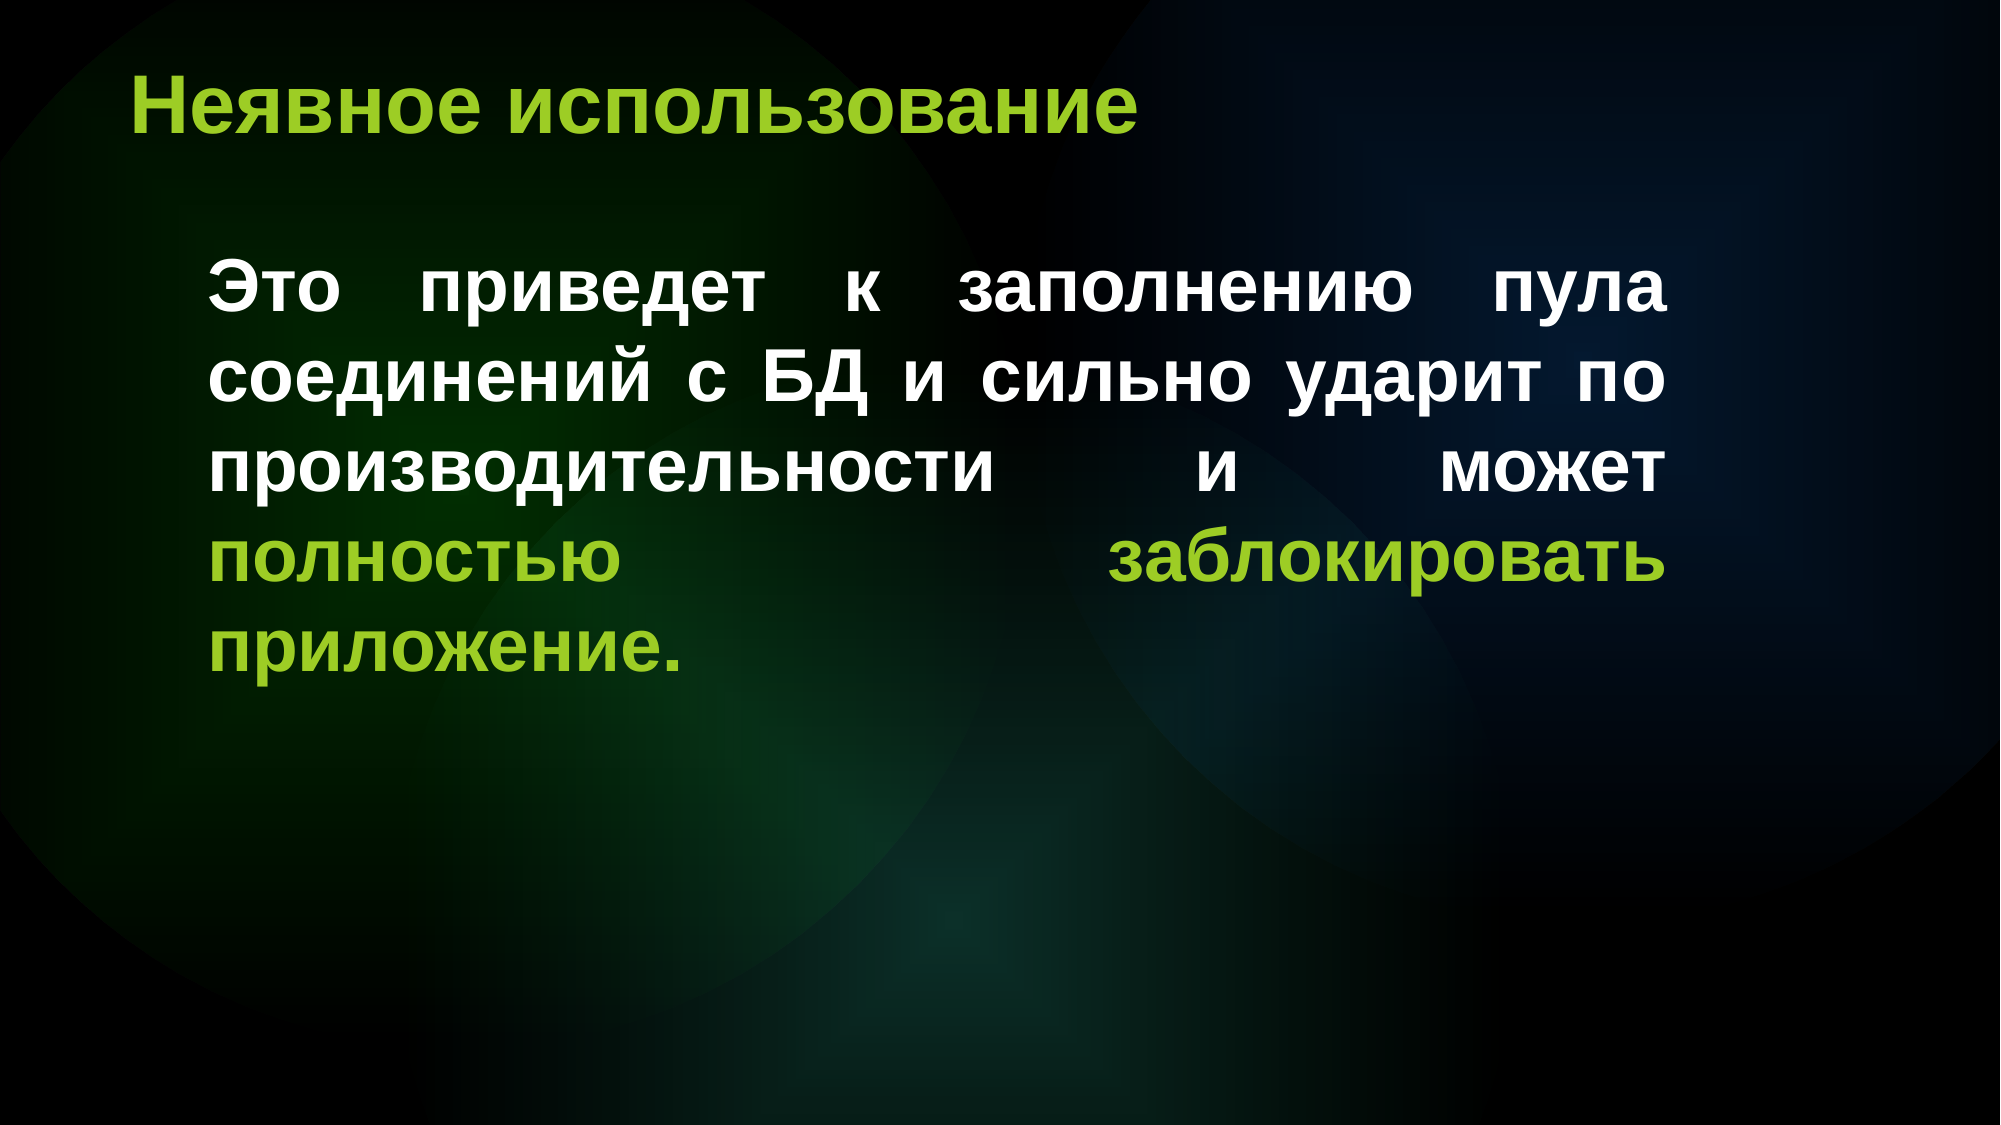

Неявное использование
Это приведет к заполнению пула соединений с БД и сильно ударит по производительности и может полностью заблокировать приложение.